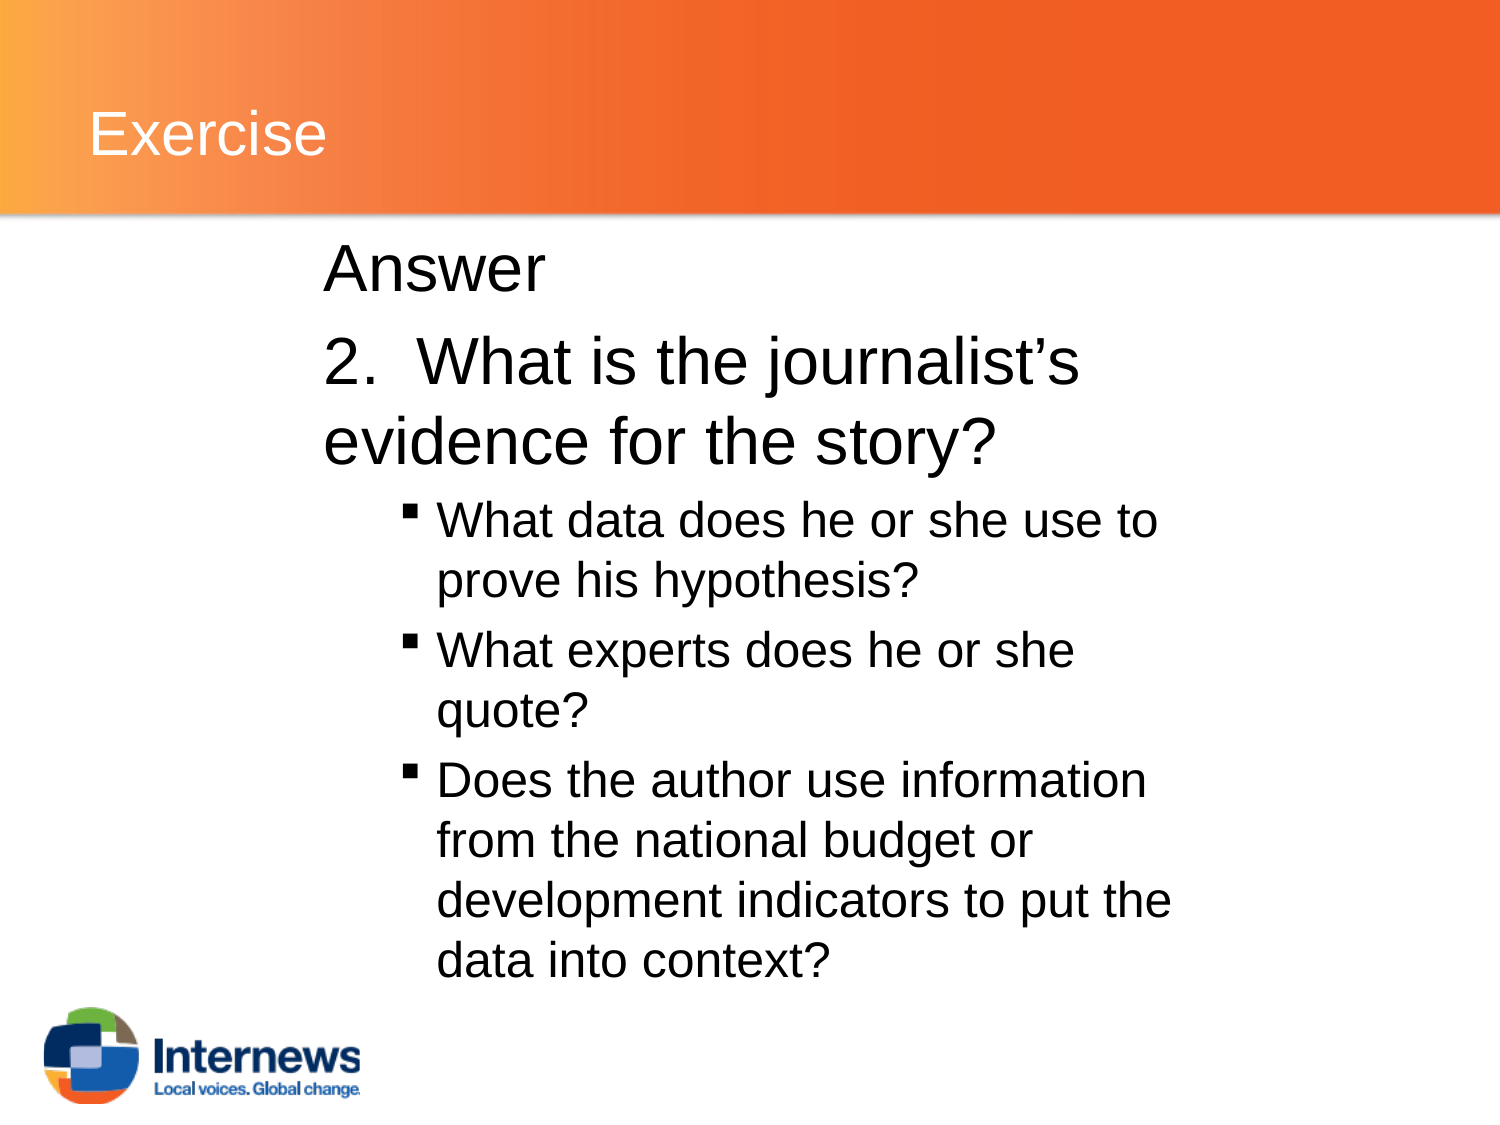

# Exercise
Answer
2.  What is the journalist’s evidence for the story?
What data does he or she use to prove his hypothesis?
What experts does he or she quote?
Does the author use information from the national budget or development indicators to put the data into context?